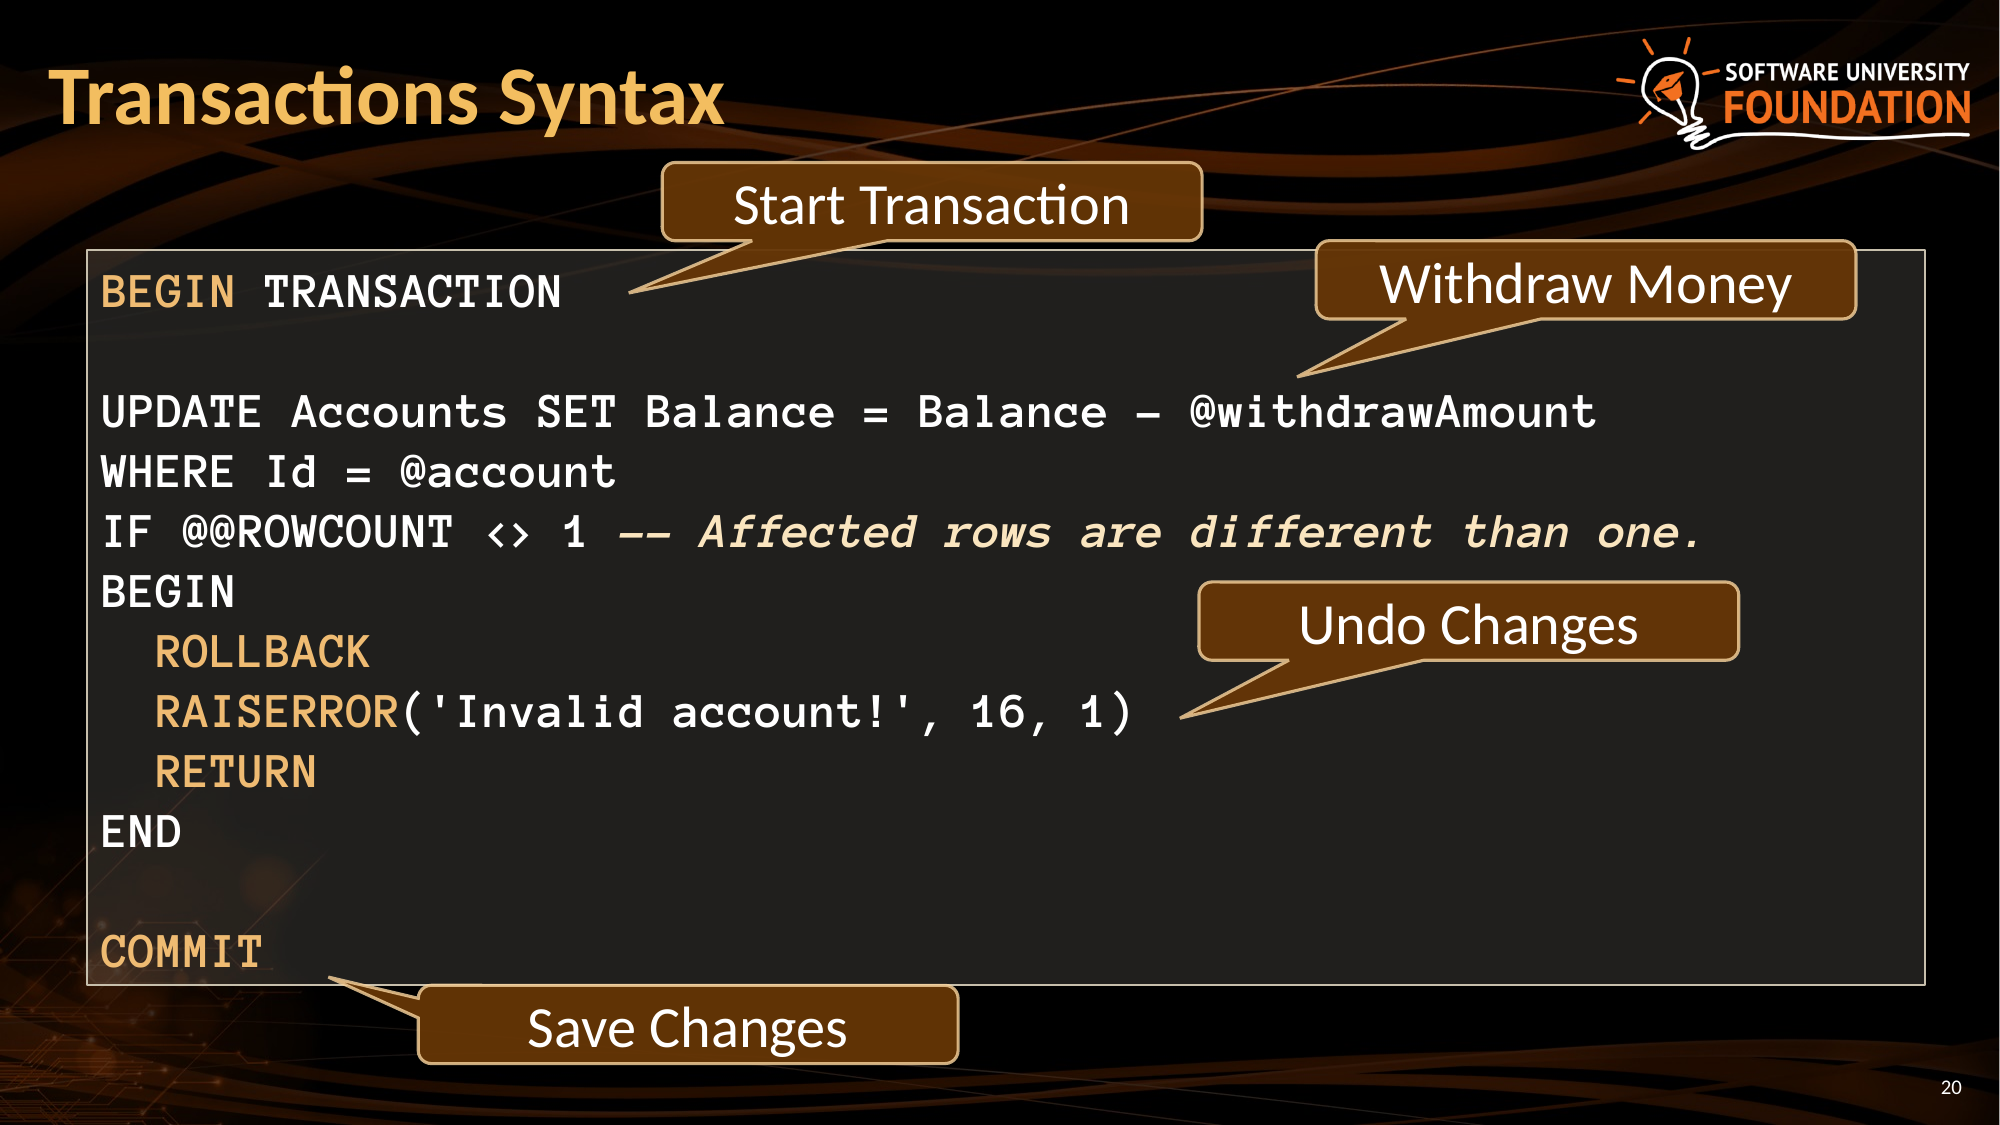

# Transactions Syntax
Start Transaction
Withdraw Money
BEGIN TRANSACTION

UPDATE Accounts SET Balance = Balance - @withdrawAmount
WHERE Id = @account
IF @@ROWCOUNT <> 1 -- Affected rows are different than one.
BEGIN
  ROLLBACK
  RAISERROR('Invalid account!', 16, 1)
  RETURN
END

COMMIT
Undo Changes
Save Changes
20